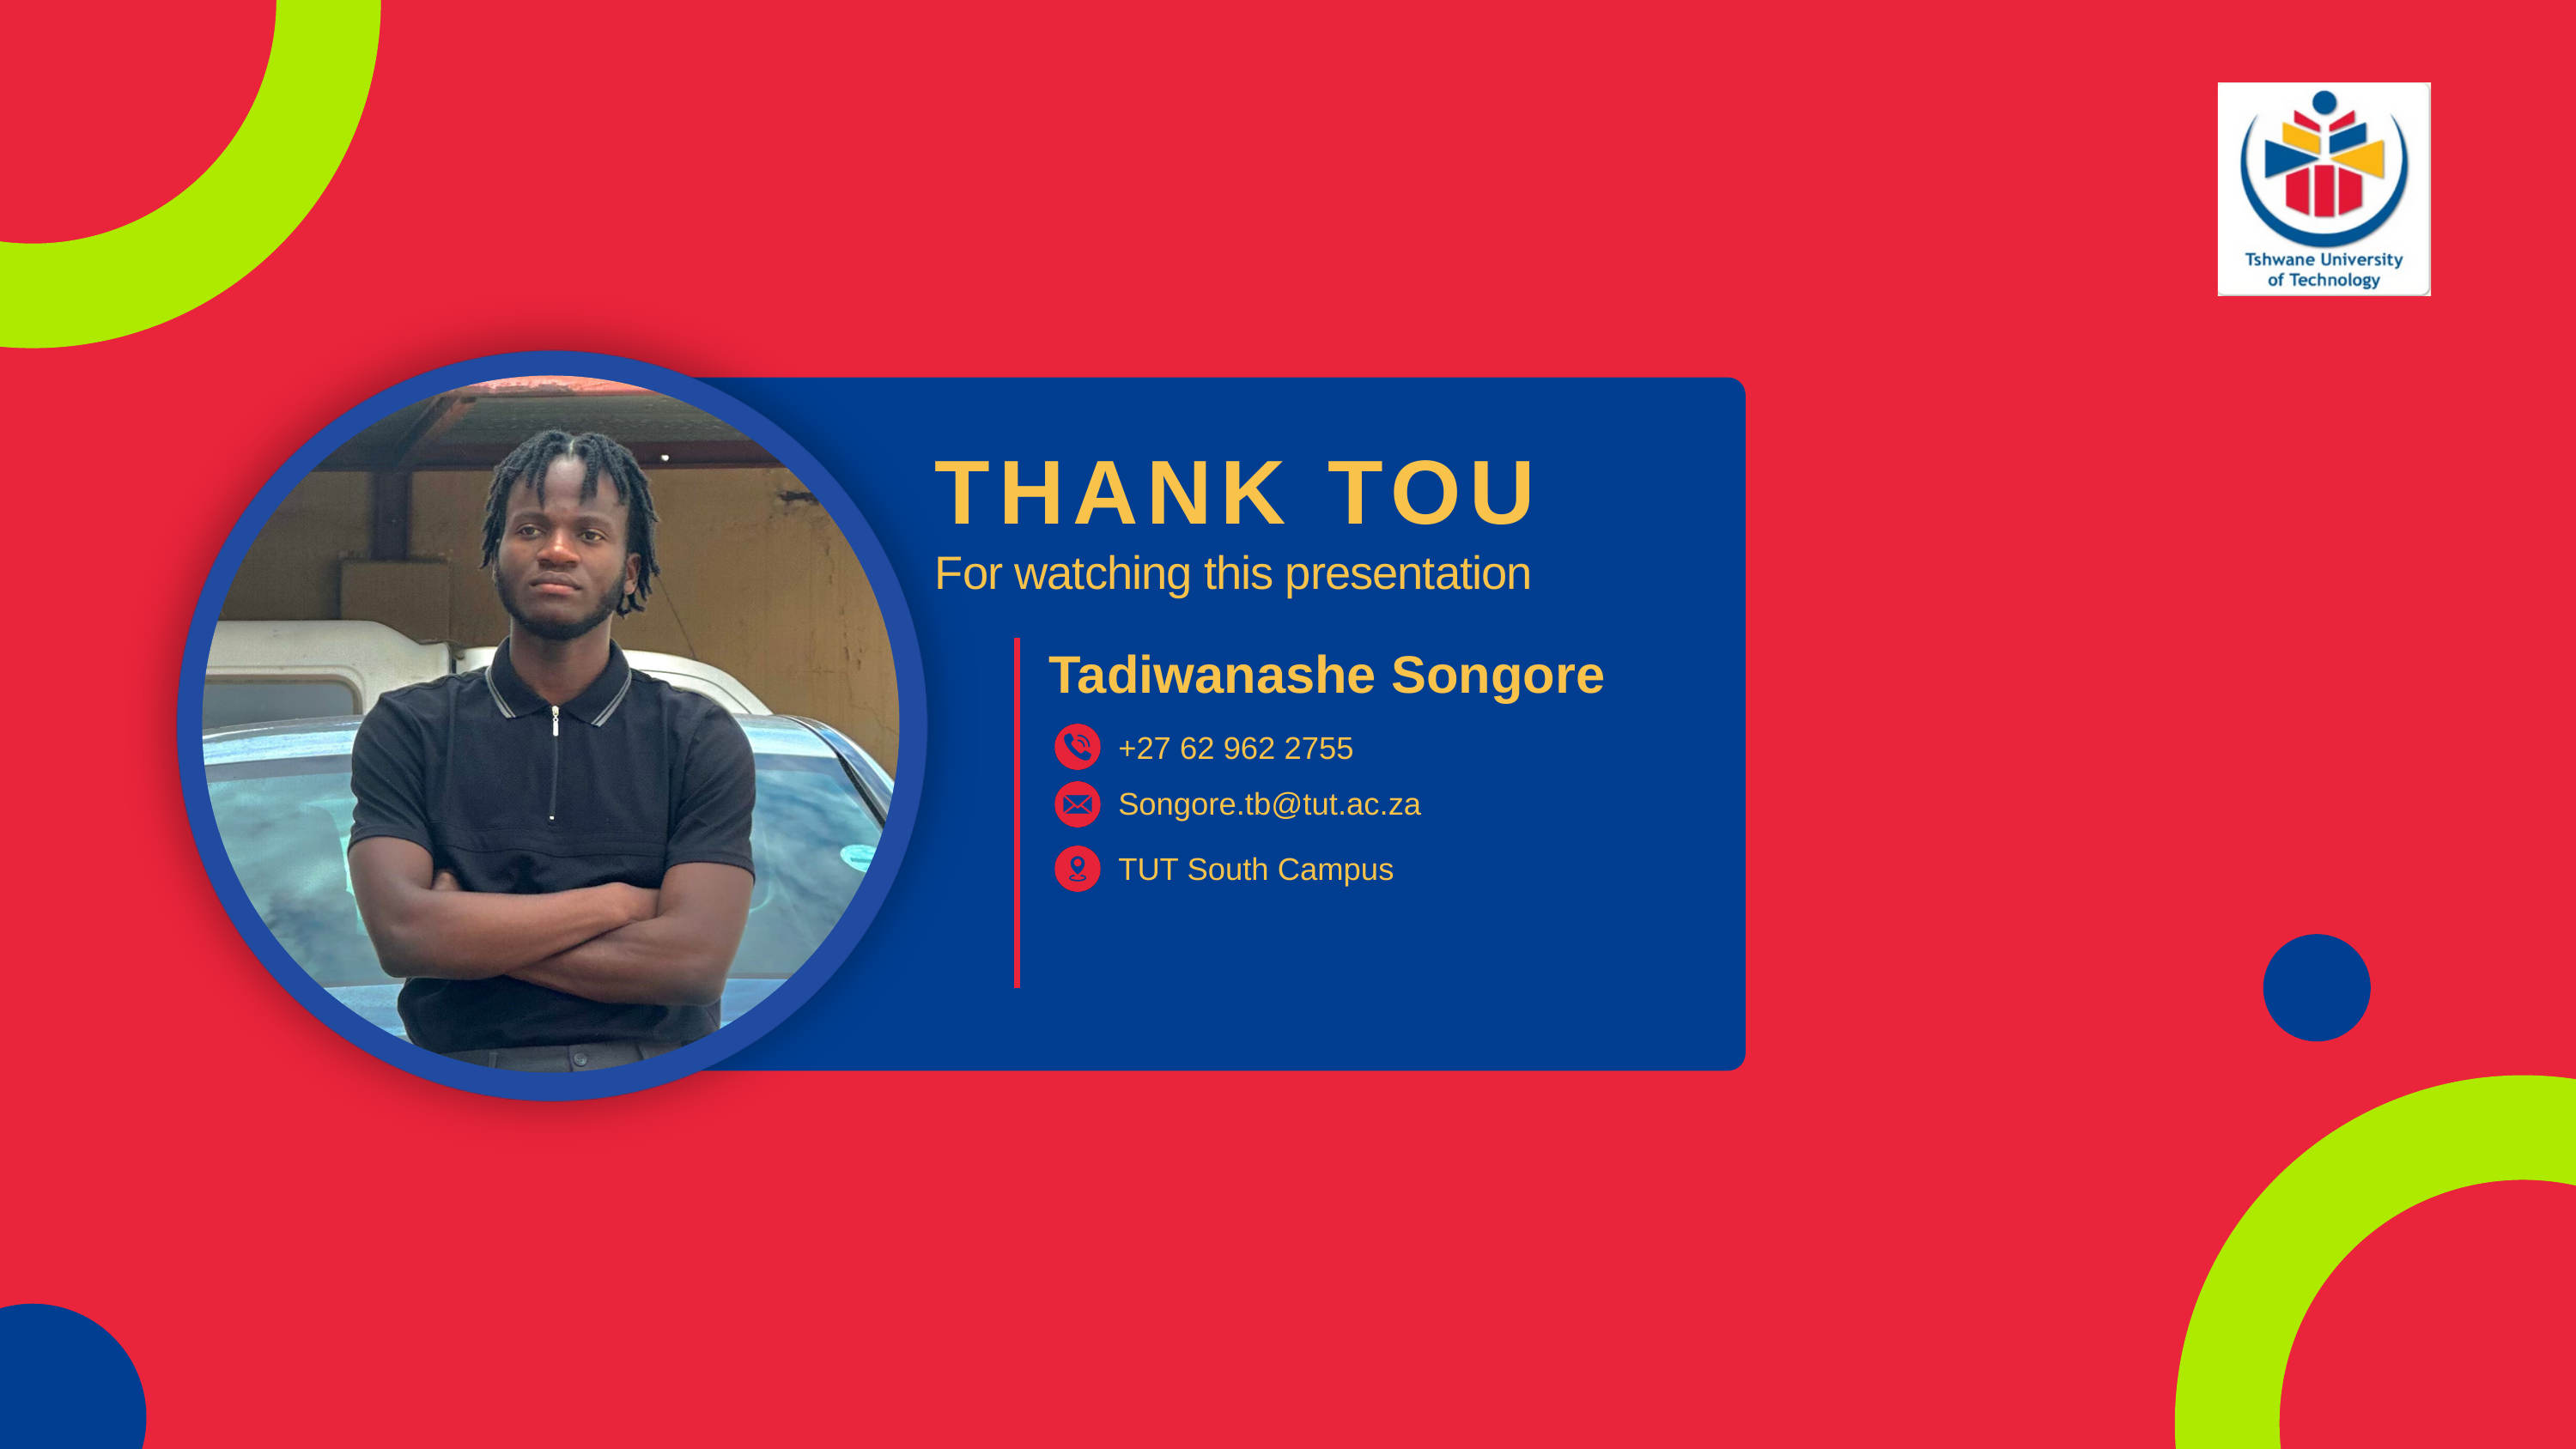

THANK TOU
For watching this presentation
Tadiwanashe Songore

+27 62 962 2755

Songore.tb@tut.ac.za

TUT South Campus